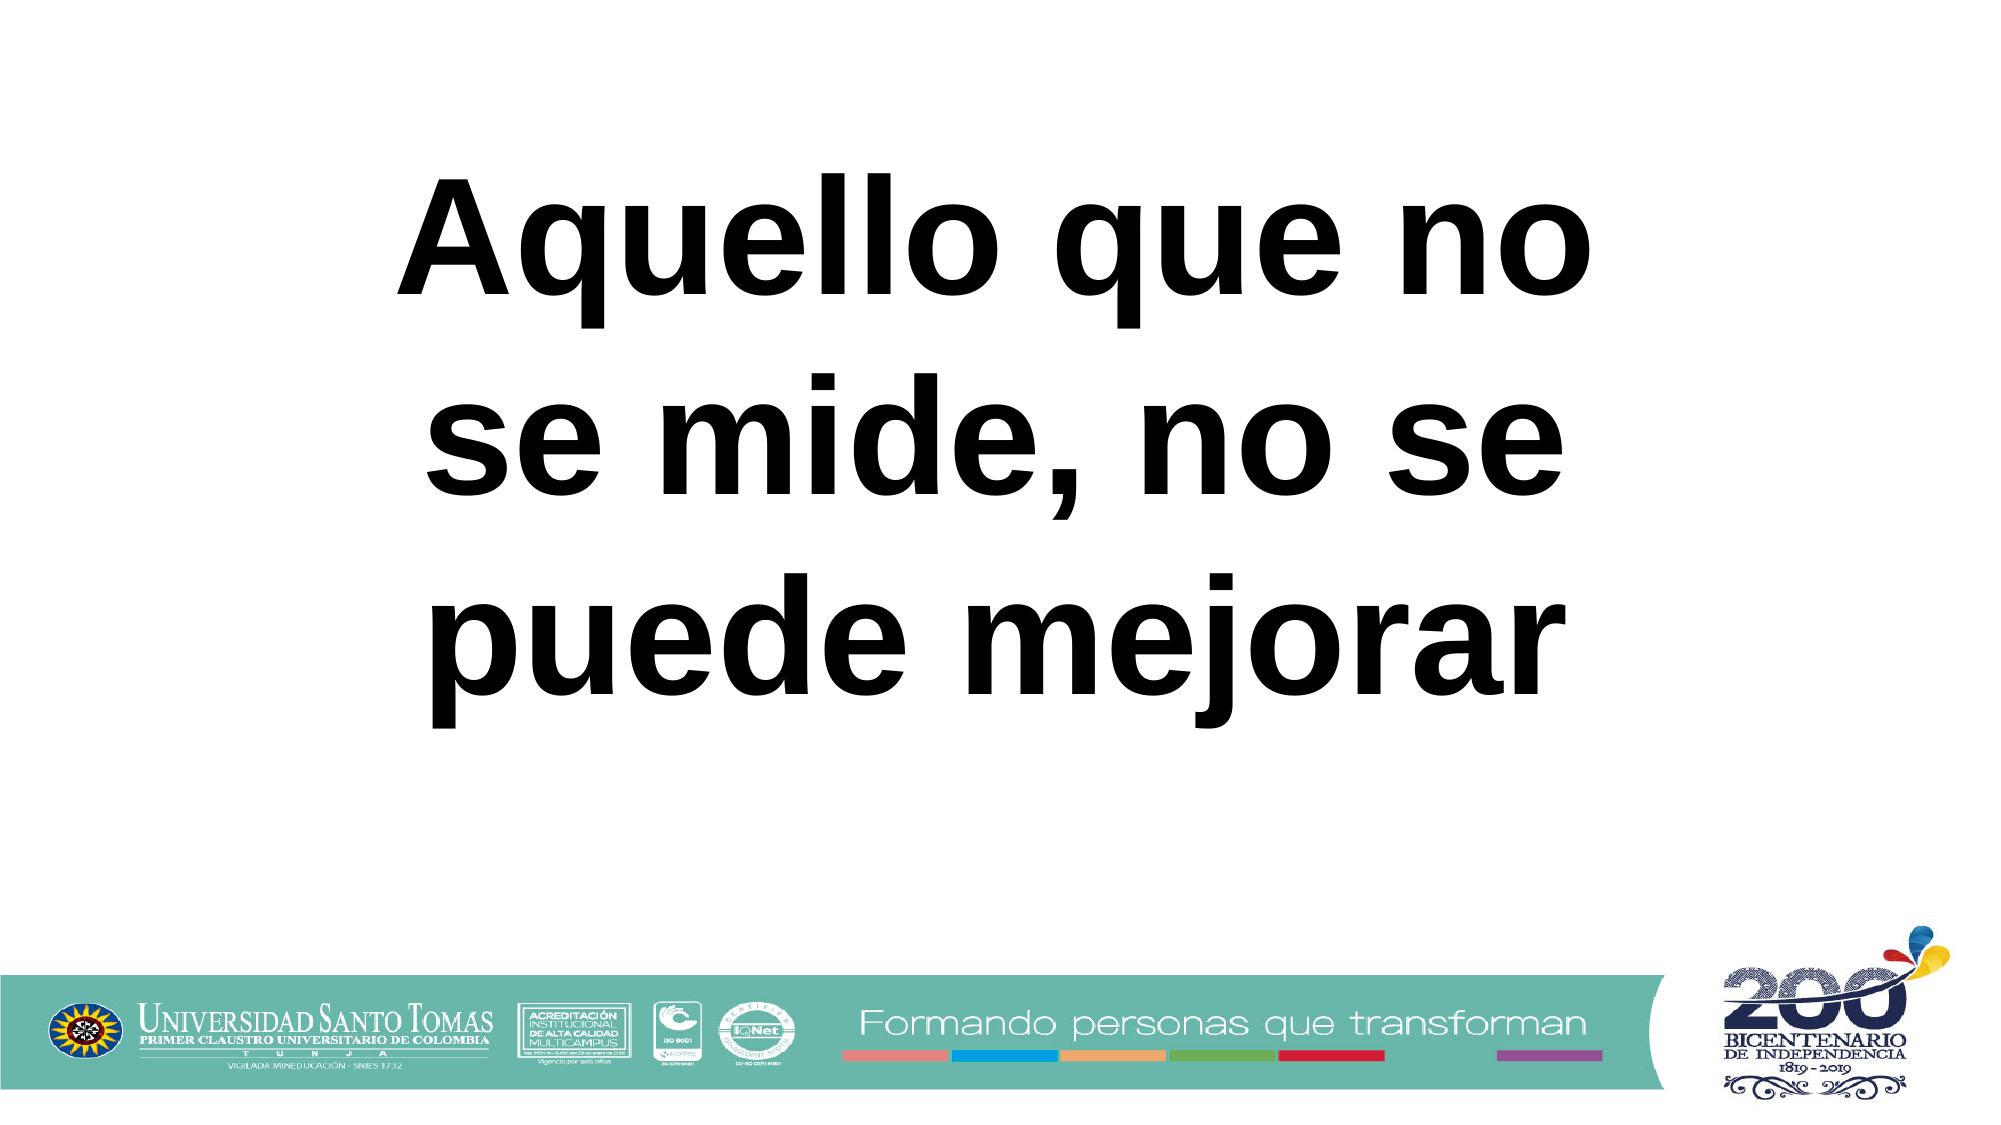

Aquello que no se mide, no se puede mejorar